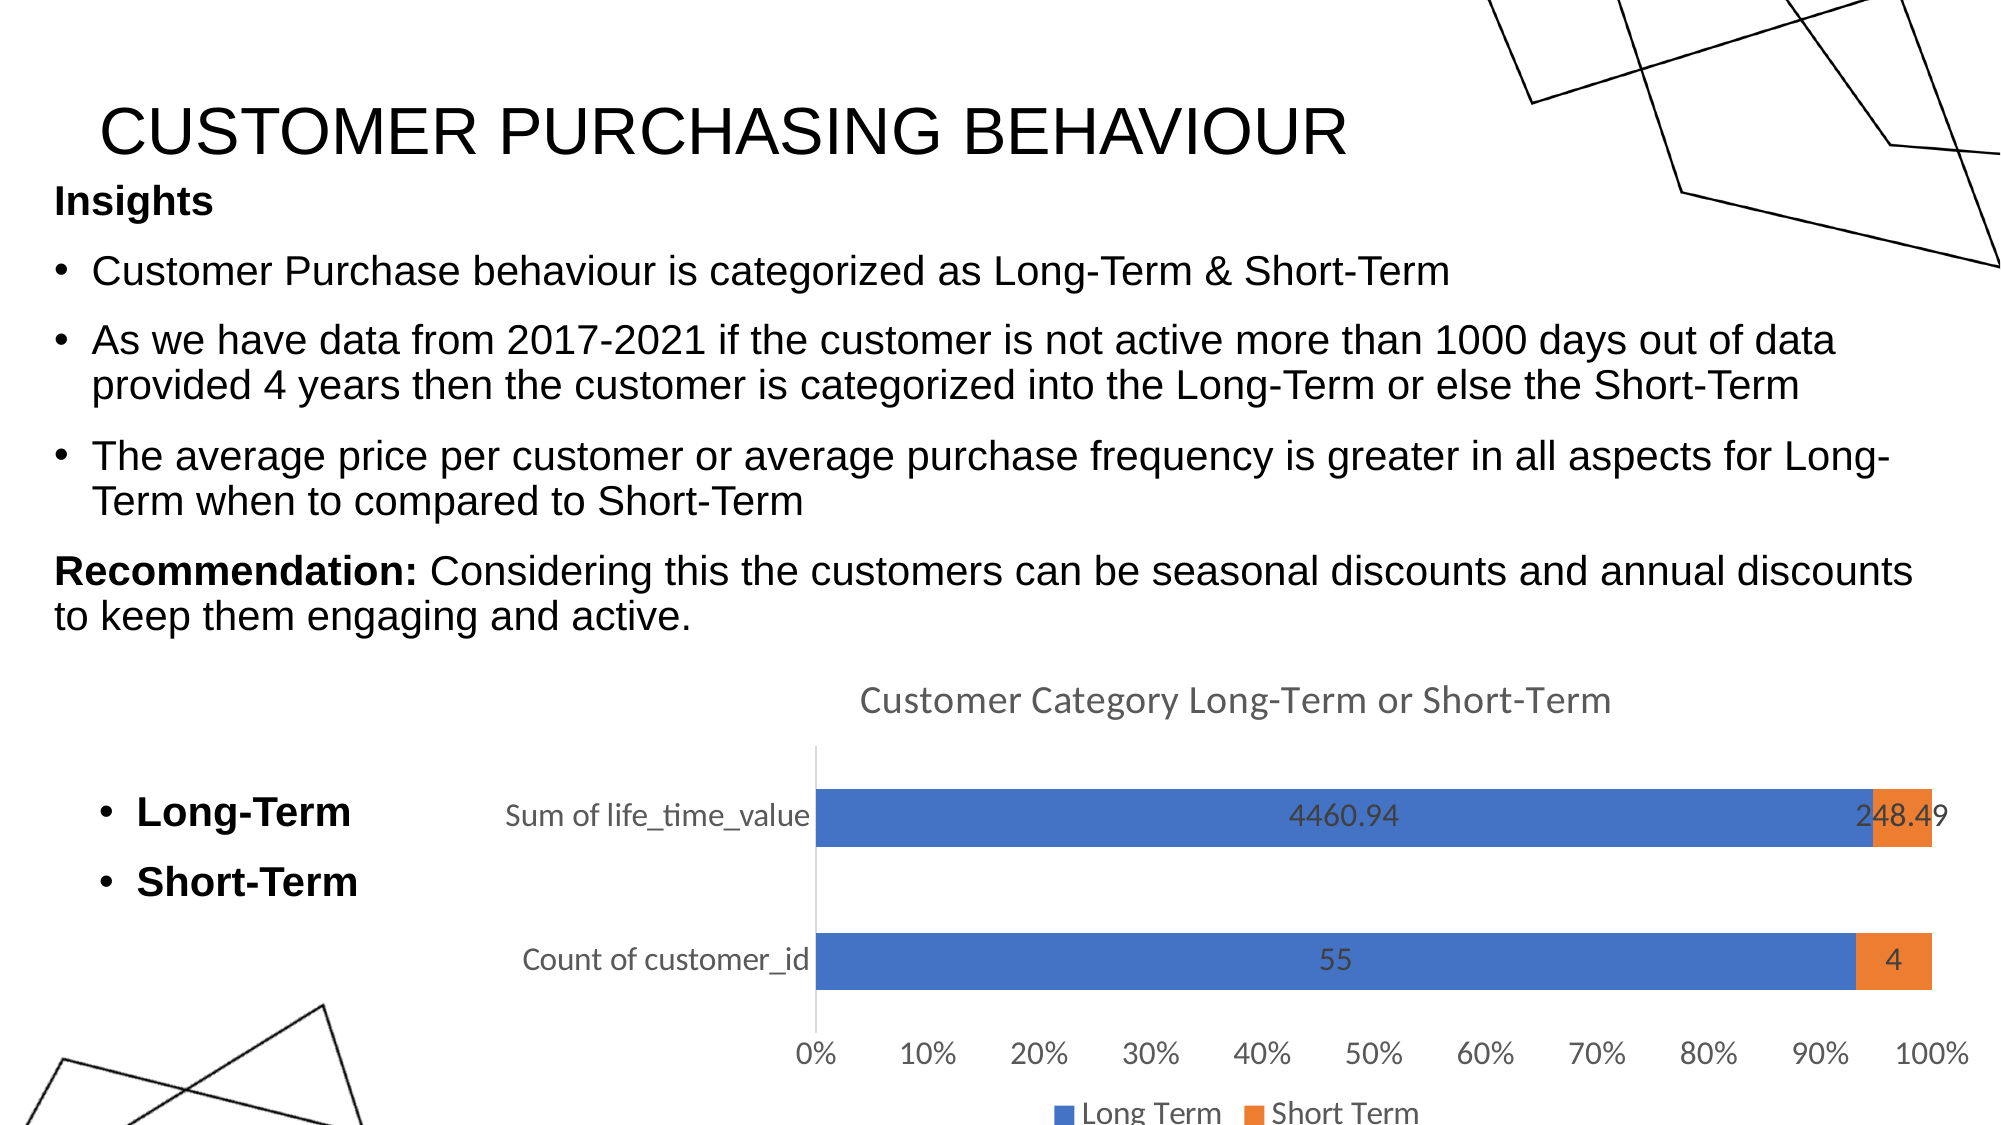

# Customer purchasing behaviour
Insights
Customer Purchase behaviour is categorized as Long-Term & Short-Term
As we have data from 2017-2021 if the customer is not active more than 1000 days out of data provided 4 years then the customer is categorized into the Long-Term or else the Short-Term
The average price per customer or average purchase frequency is greater in all aspects for Long-Term when to compared to Short-Term
Recommendation: Considering this the customers can be seasonal discounts and annual discounts to keep them engaging and active.

### Chart: Customer Category Long-Term or Short-Term

| Category | Long Term | Short Term |
|---|---|---|
| Count of customer_id | 55.0 | 4.0 |
| Sum of life_time_value | 4460.94 | 248.49 |
Long-Term
Short-Term